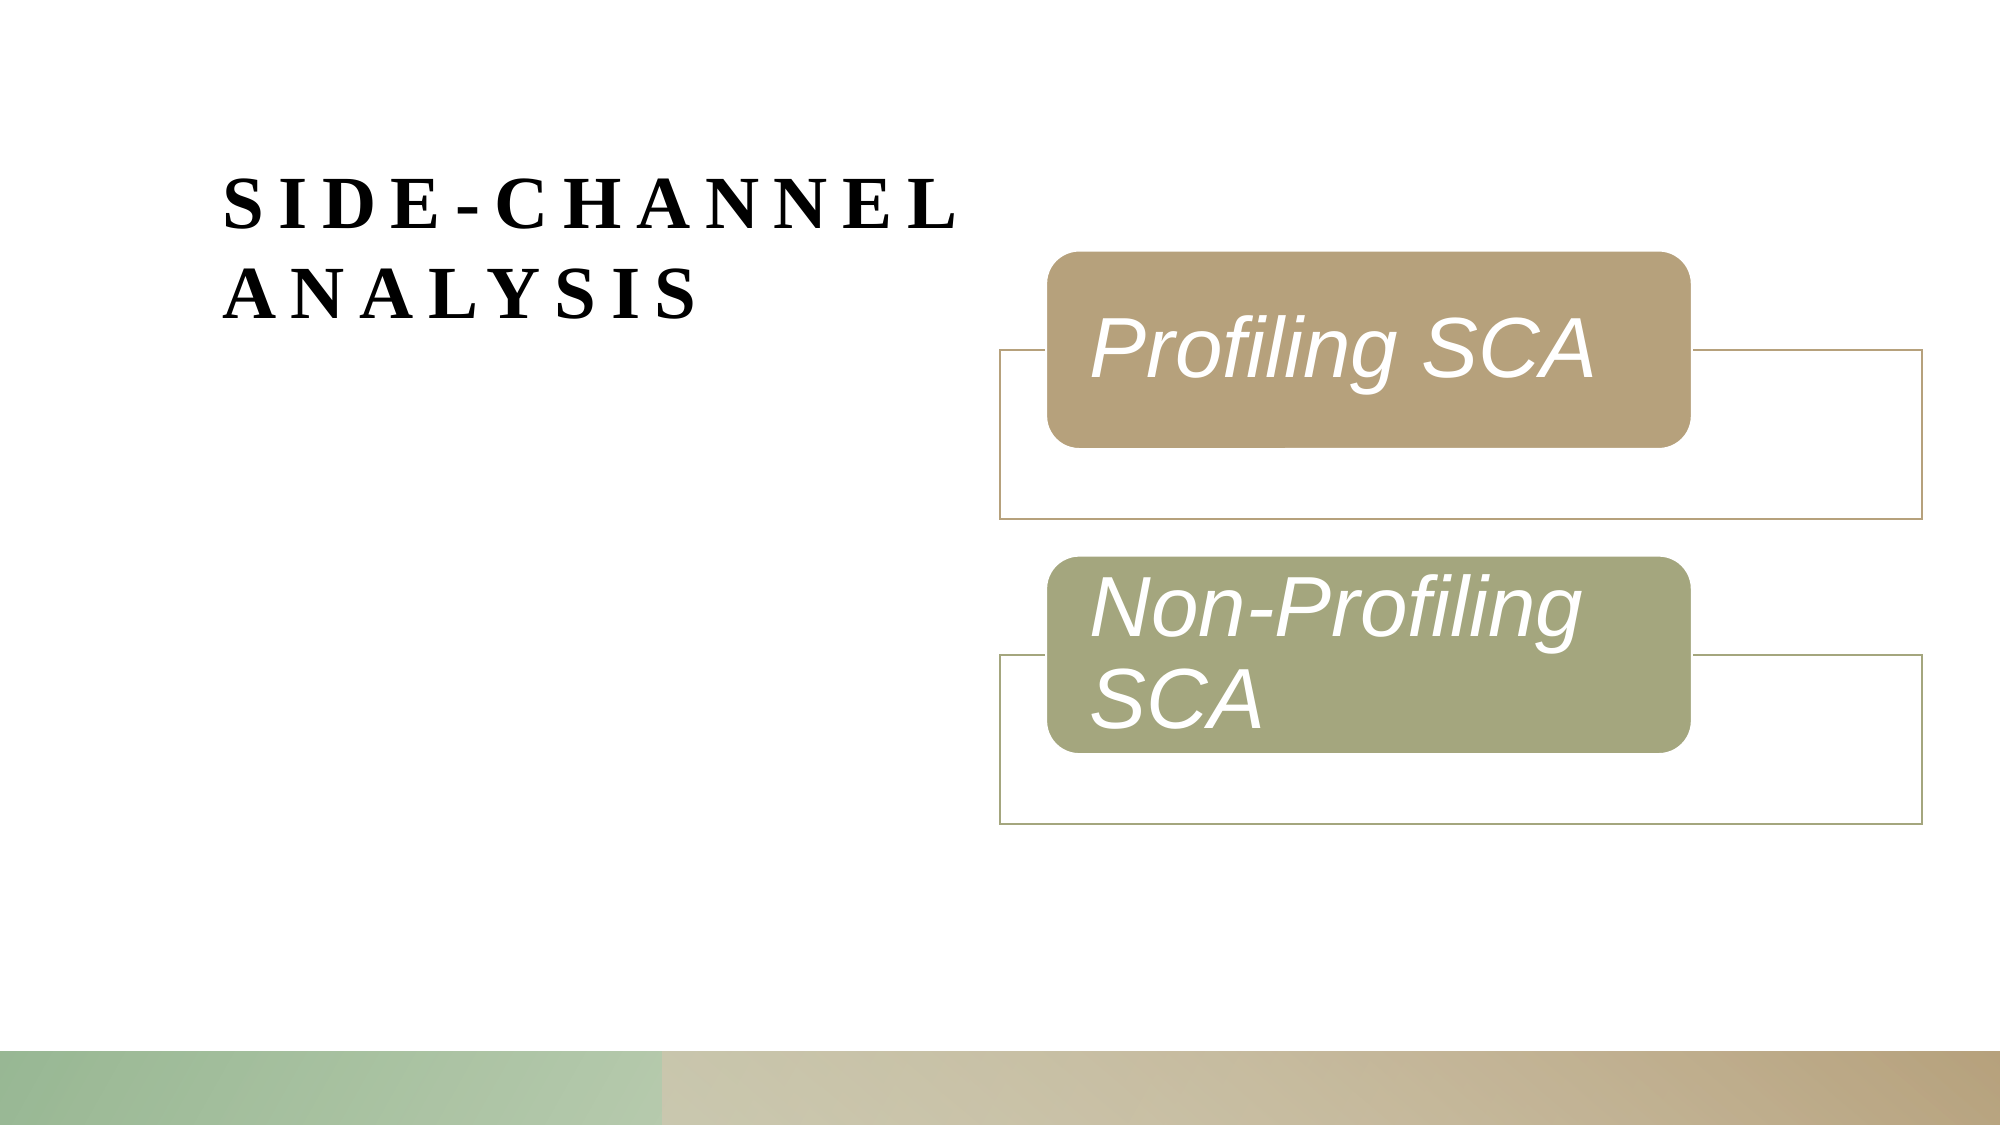

Profiling SCA
Non-Profiling SCA
# SIDE-CHANNEL ANALYSIS